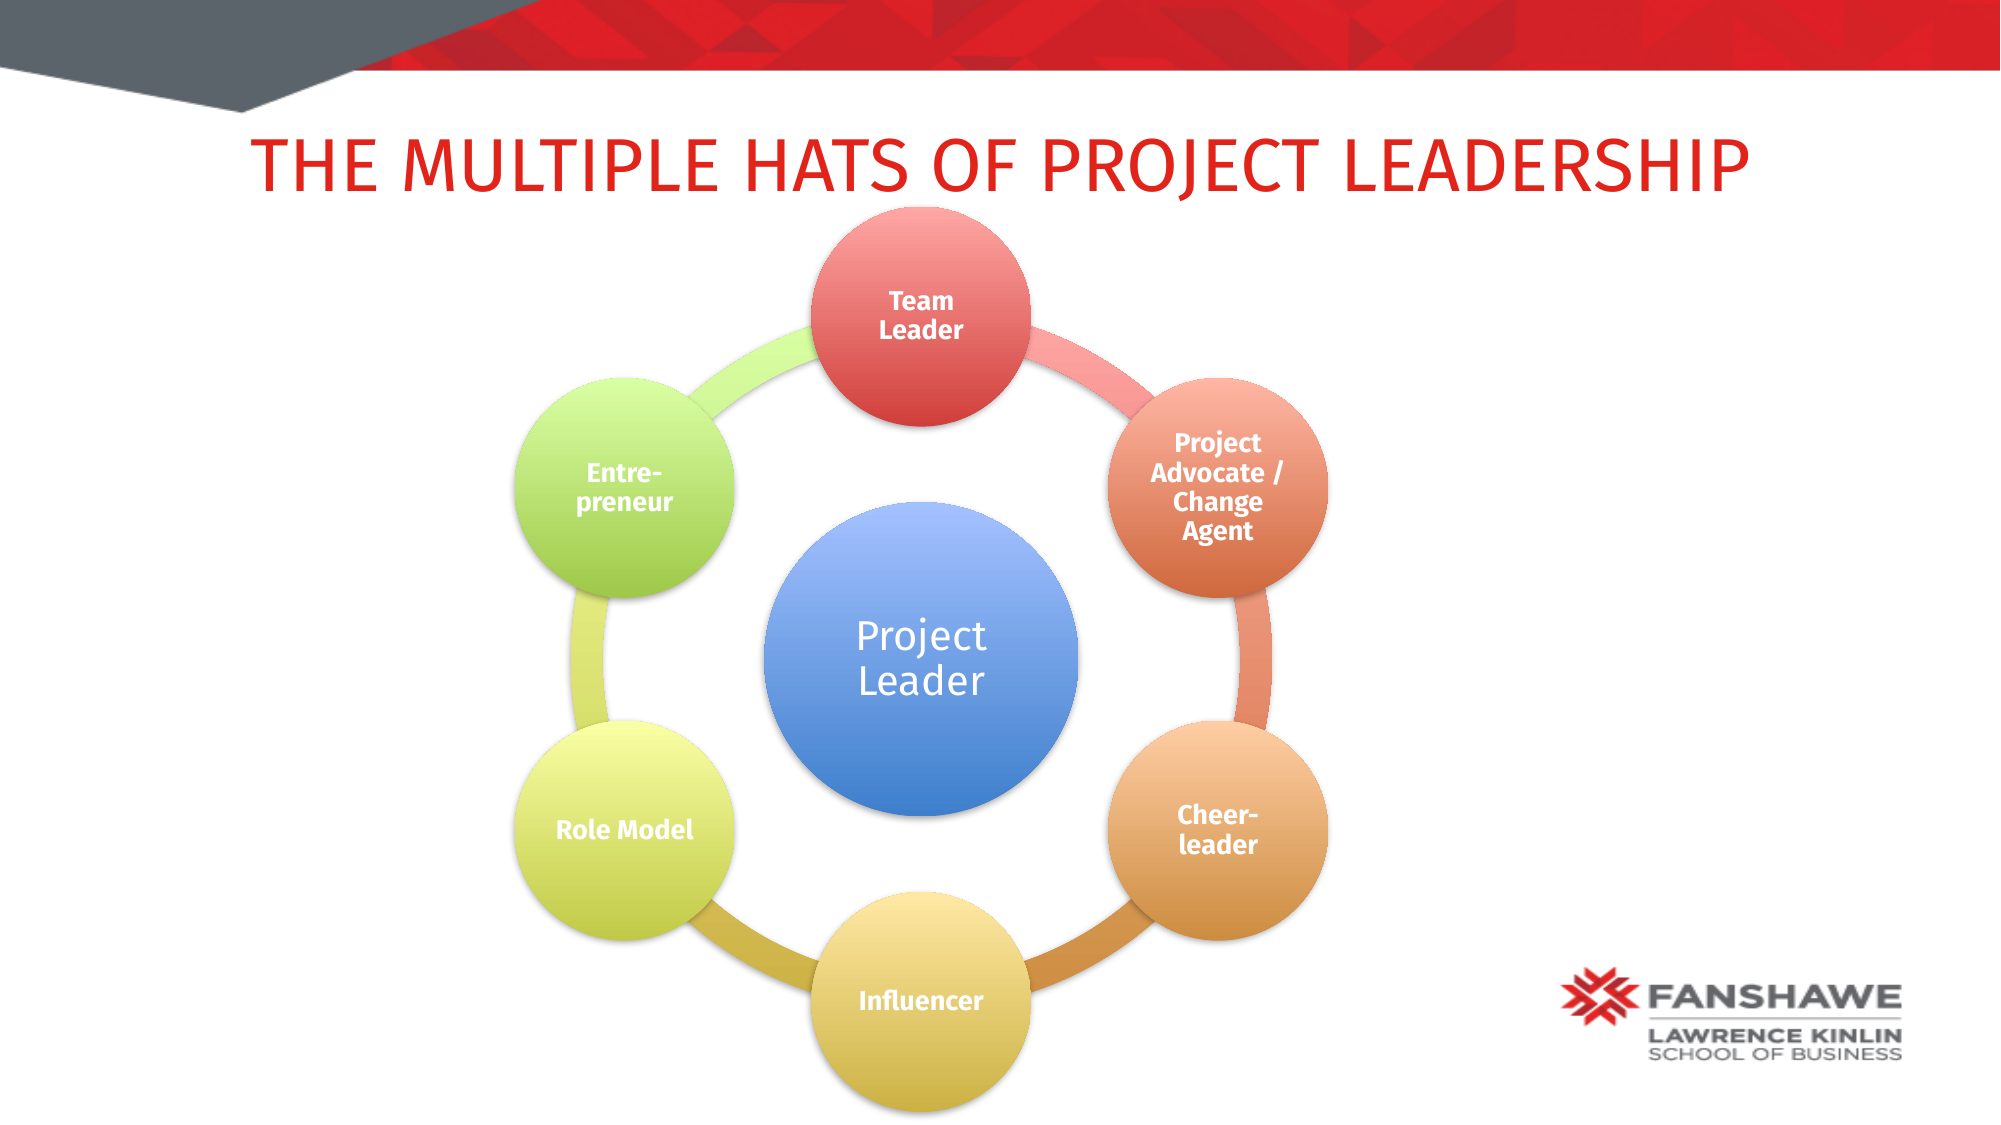

# The Multiple Hats of Project Leadership
Team Leader

Entre-preneur
Project Advocate / Change Agent
Project Leader
Role Model
Cheer-leader
Influencer